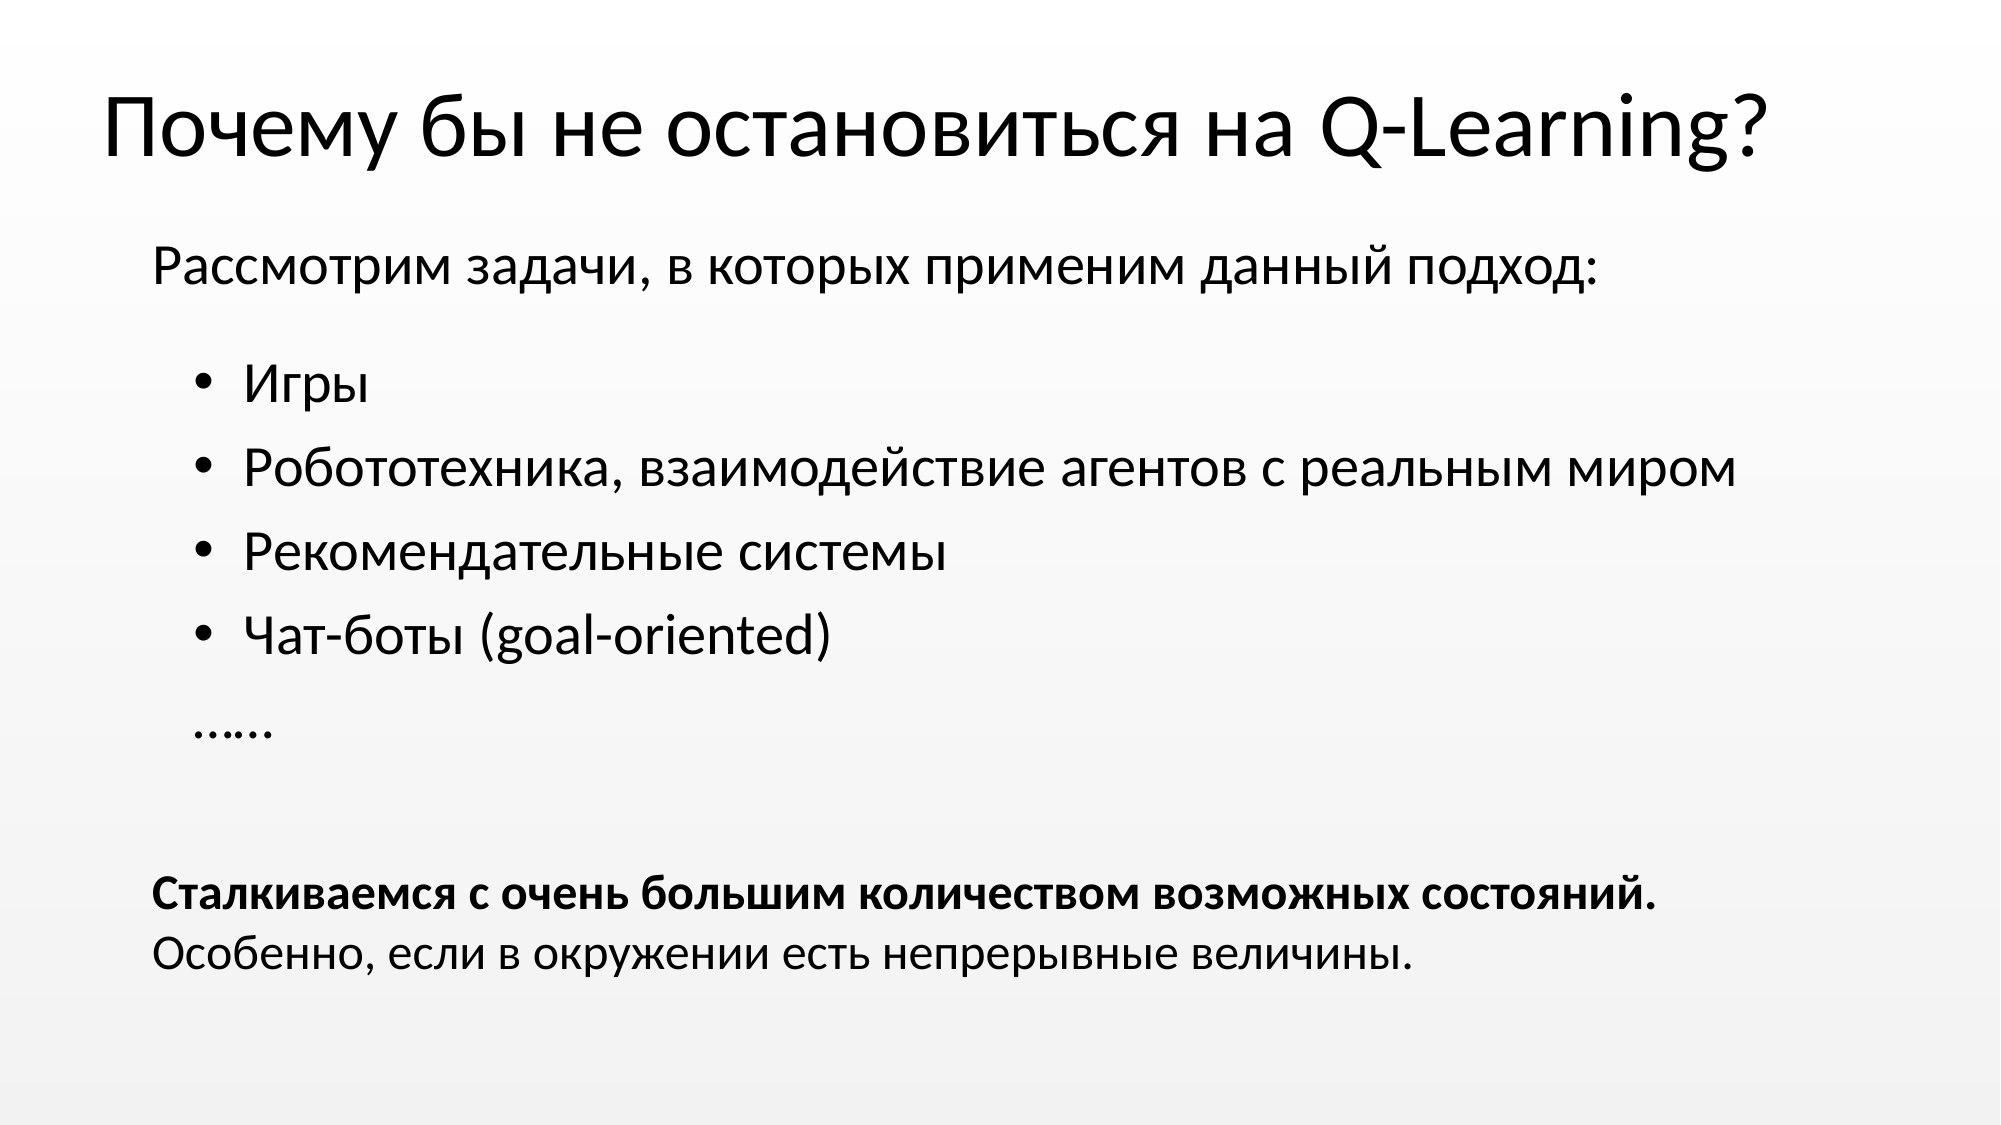

# Почему бы не остановиться на Q-Learning?
Рассмотрим задачи, в которых применим данный подход:
 Игры
 Робототехника, взаимодействие агентов с реальным миром
 Рекомендательные системы
 Чат-боты (goal-oriented)
……

Сталкиваемся с очень большим количеством возможных состояний.
Особенно, если в окружении есть непрерывные величины.